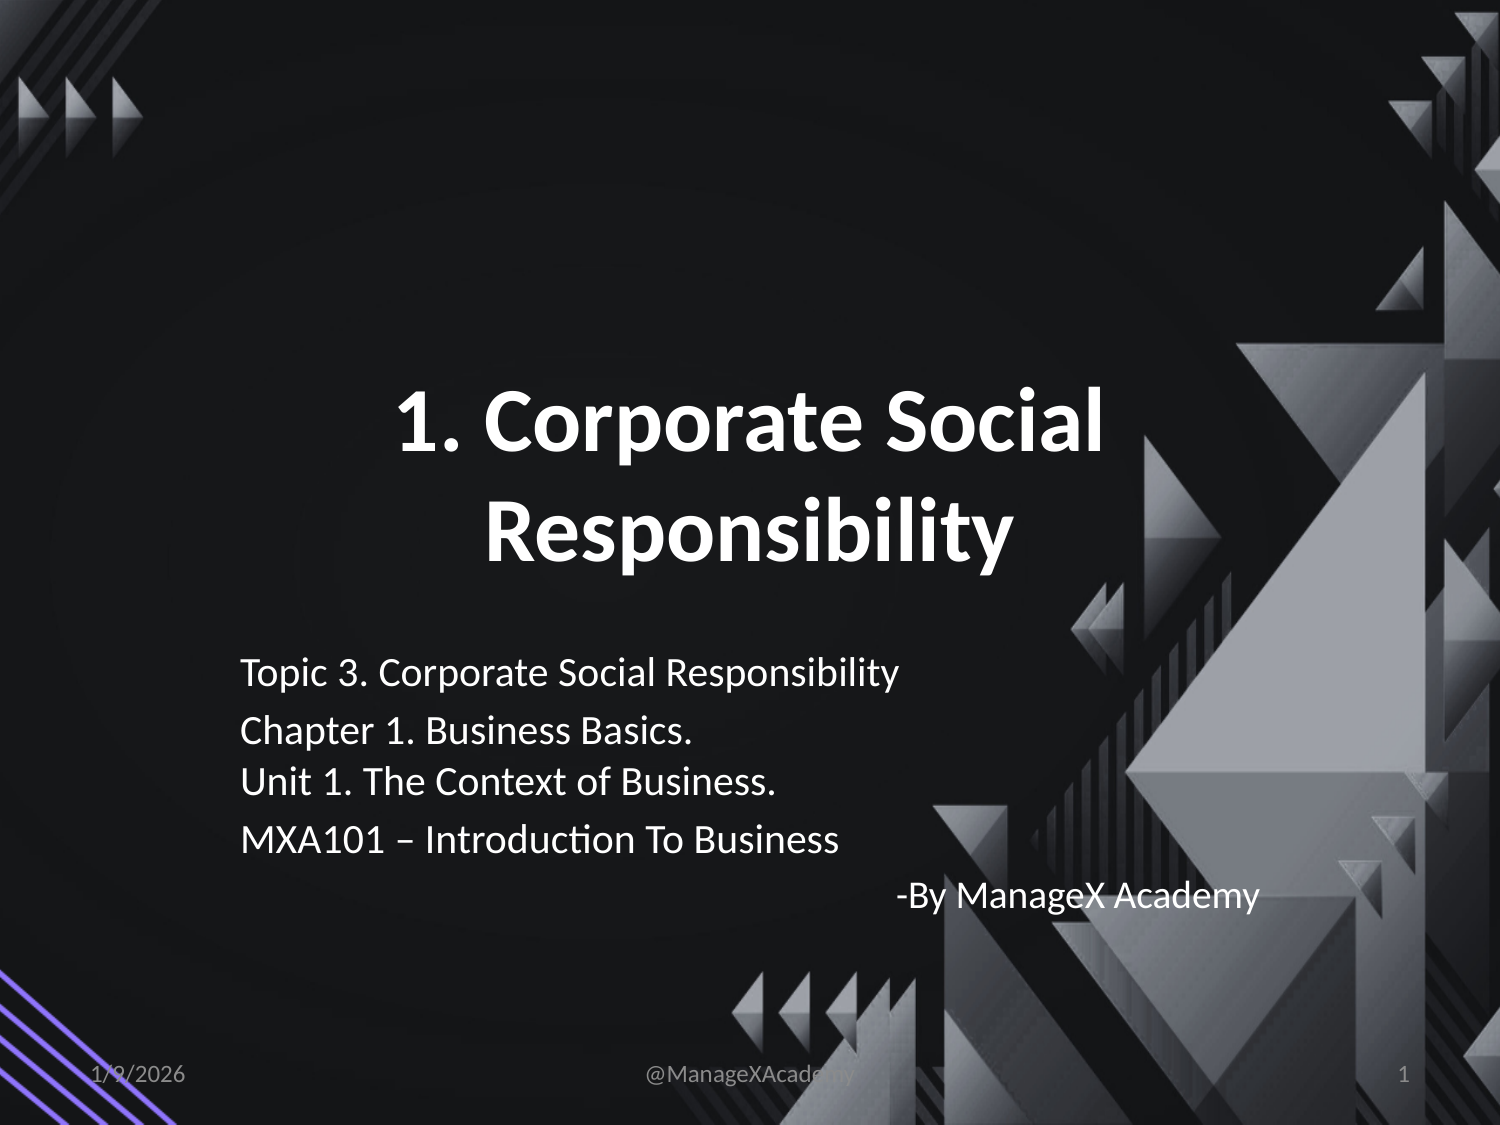

# 1. Corporate Social Responsibility
Topic 3. Corporate Social Responsibility
Chapter 1. Business Basics.
Unit 1. The Context of Business.
MXA101 – Introduction To Business
-By ManageX Academy

1/9/2026
@ManageXAcademy
1